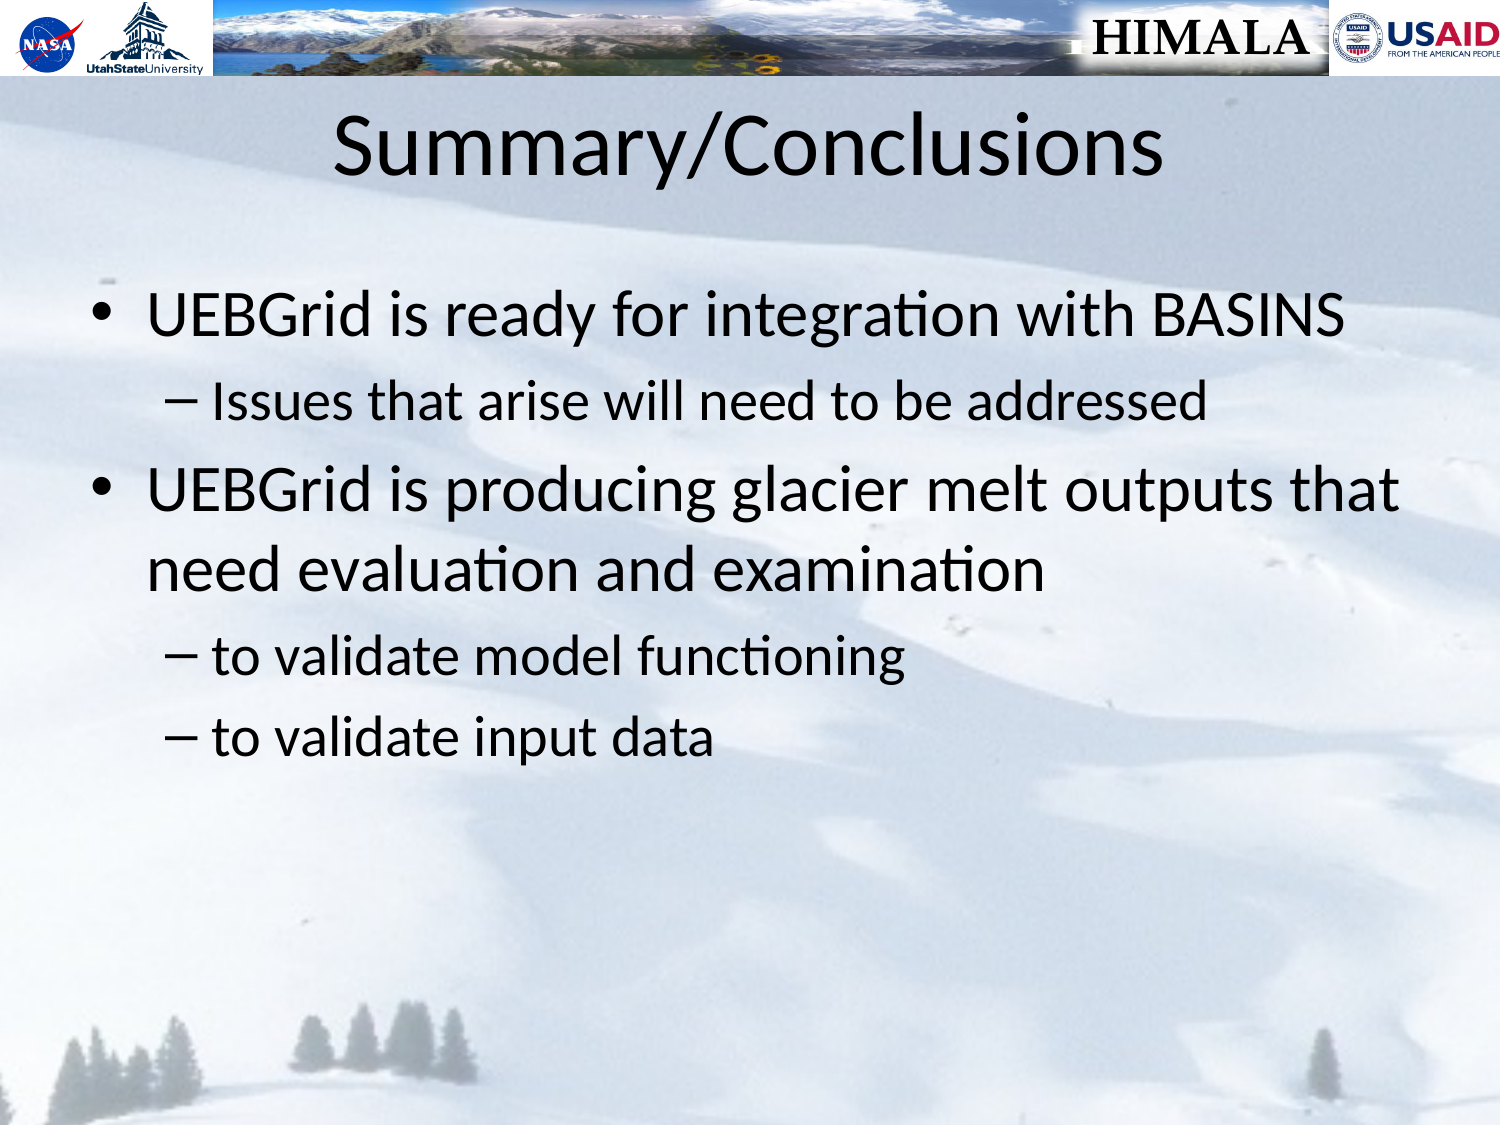

# Summary/Conclusions
UEBGrid is ready for integration with BASINS
Issues that arise will need to be addressed
UEBGrid is producing glacier melt outputs that need evaluation and examination
to validate model functioning
to validate input data